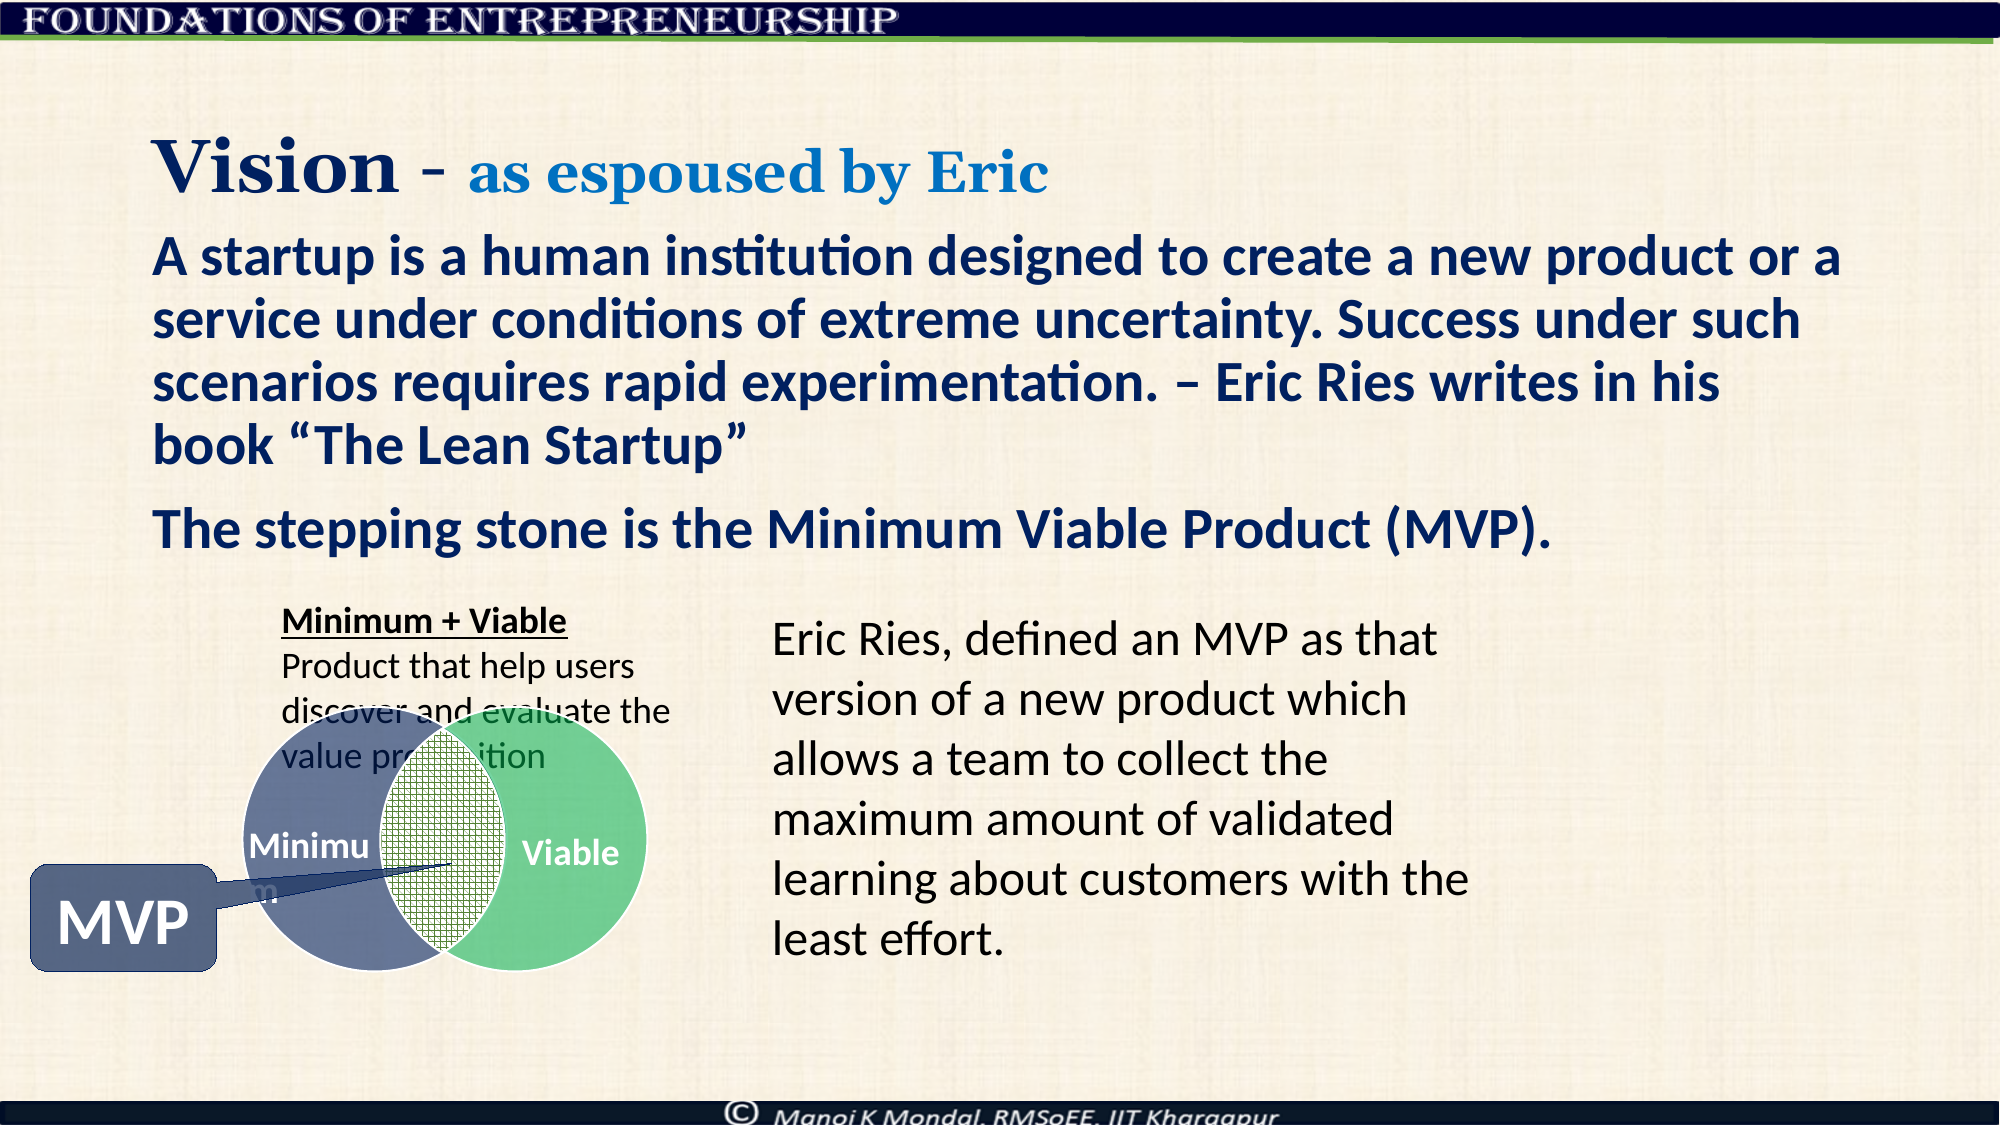

# Vision - as espoused by Eric
A startup is a human institution designed to create a new product or a service under conditions of extreme uncertainty. Success under such scenarios requires rapid experimentation. – Eric Ries writes in his book “The Lean Startup”
The stepping stone is the Minimum Viable Product (MVP).
Minimum + Viable
Product that help users discover and evaluate the value proposition
Eric Ries, defined an MVP as that version of a new product which allows a team to collect the maximum amount of validated learning about customers with the least effort.

Minimum
Viable
MVP